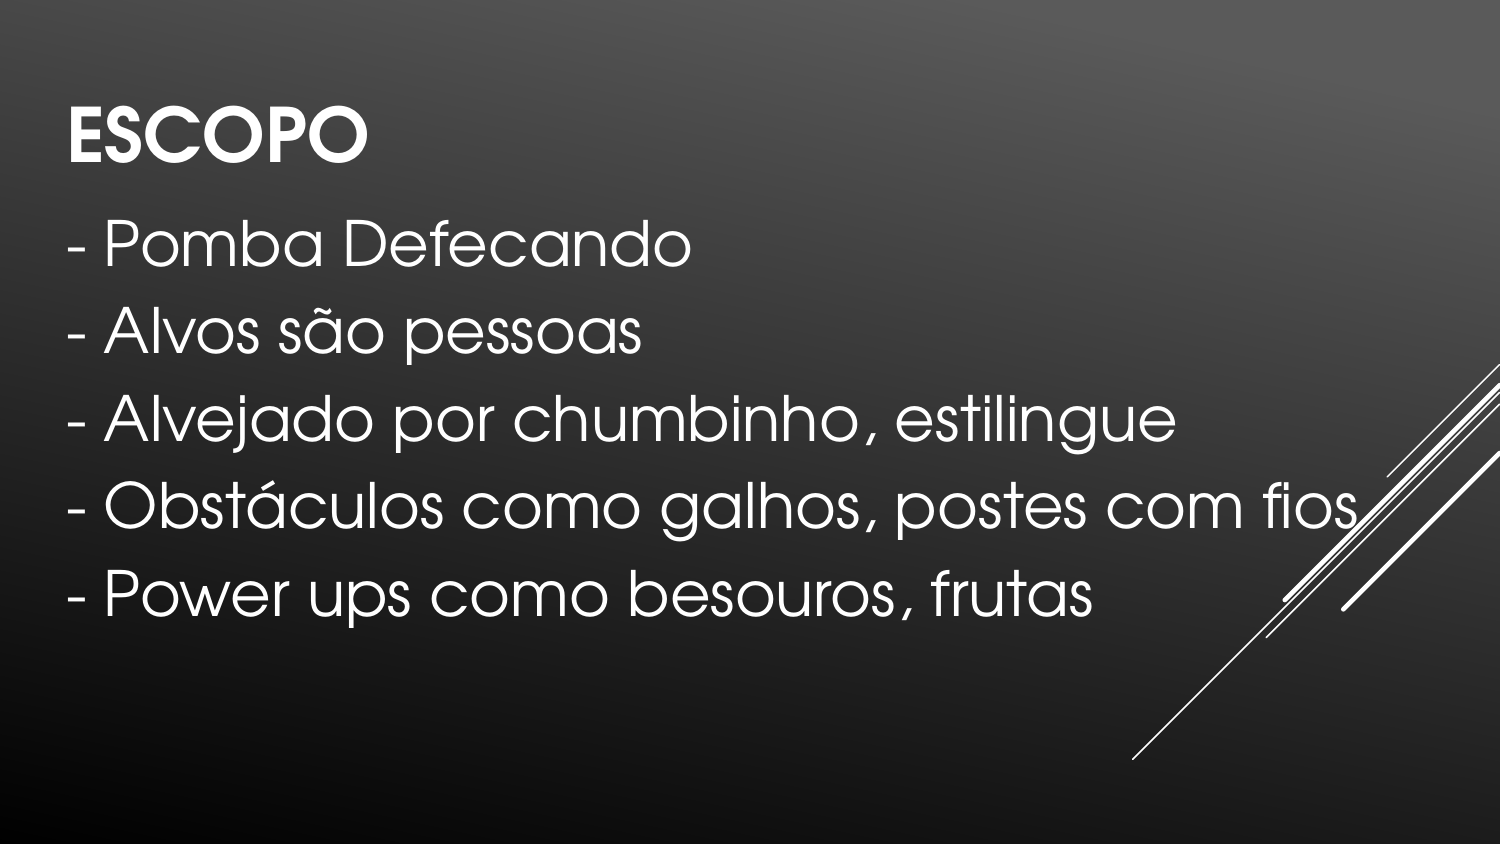

# Escopo
- Pomba Defecando
- Alvos são pessoas
- Alvejado por chumbinho, estilingue
- Obstáculos como galhos, postes com fios
- Power ups como besouros, frutas